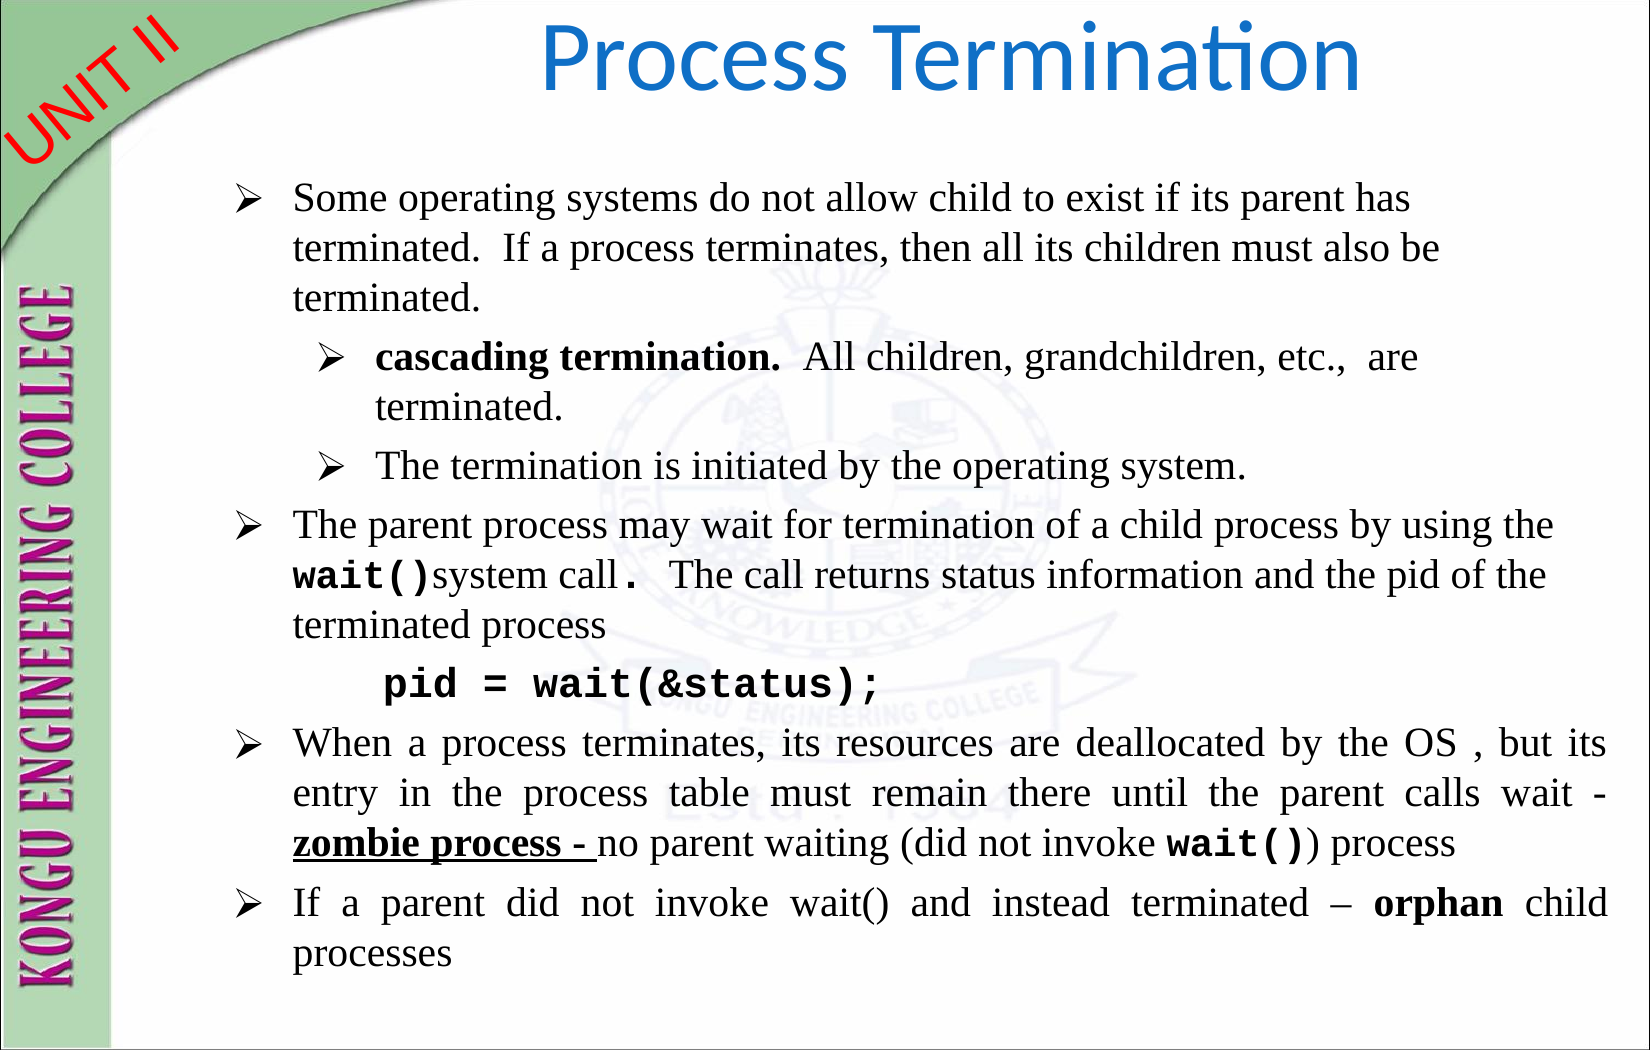

# Process Termination

Some operating systems do not allow child to exist if its parent has terminated.  If a process terminates, then all its children must also be terminated.
cascading termination.  All children, grandchildren, etc.,  are  terminated.
The termination is initiated by the operating system.
The parent process may wait for termination of a child process by using the wait()system call. The call returns status information and the pid of the terminated process
      pid = wait(&status);
When a process terminates, its resources are deallocated by the OS , but its entry in the process table must remain there until the parent calls wait - zombie process - no parent waiting (did not invoke wait()) process
If a parent did not invoke wait() and instead terminated – orphan child processes